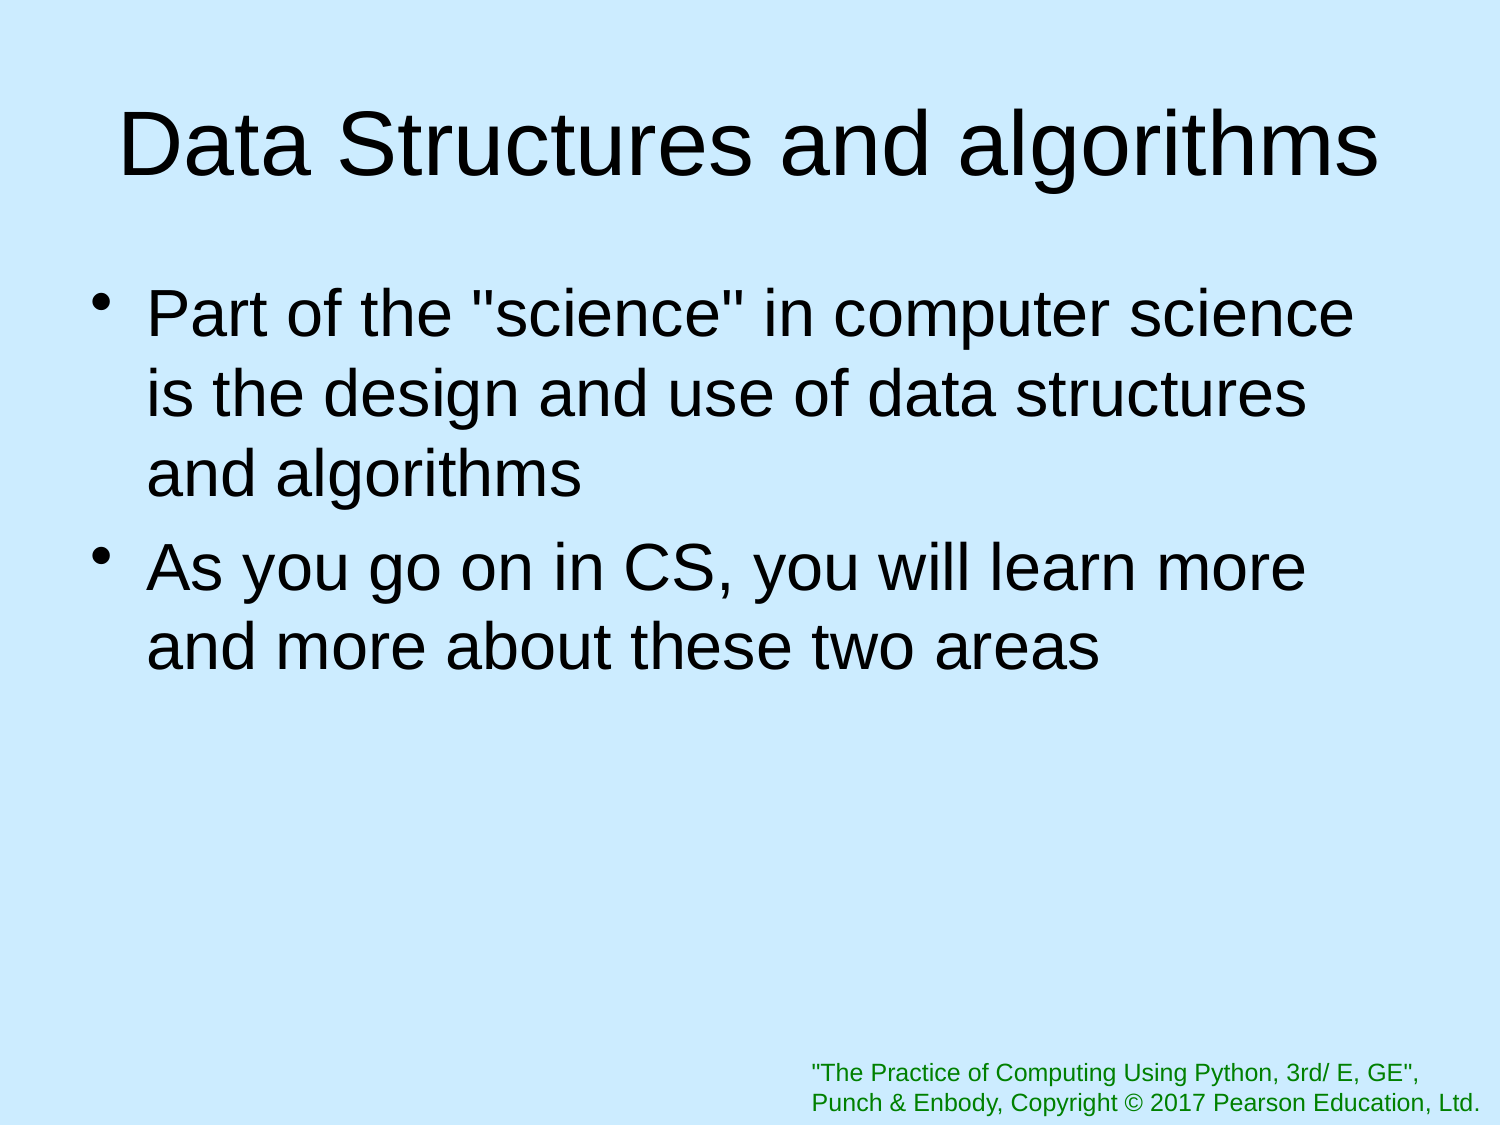

# Data Structures and algorithms
Part of the "science" in computer science is the design and use of data structures and algorithms
As you go on in CS, you will learn more and more about these two areas